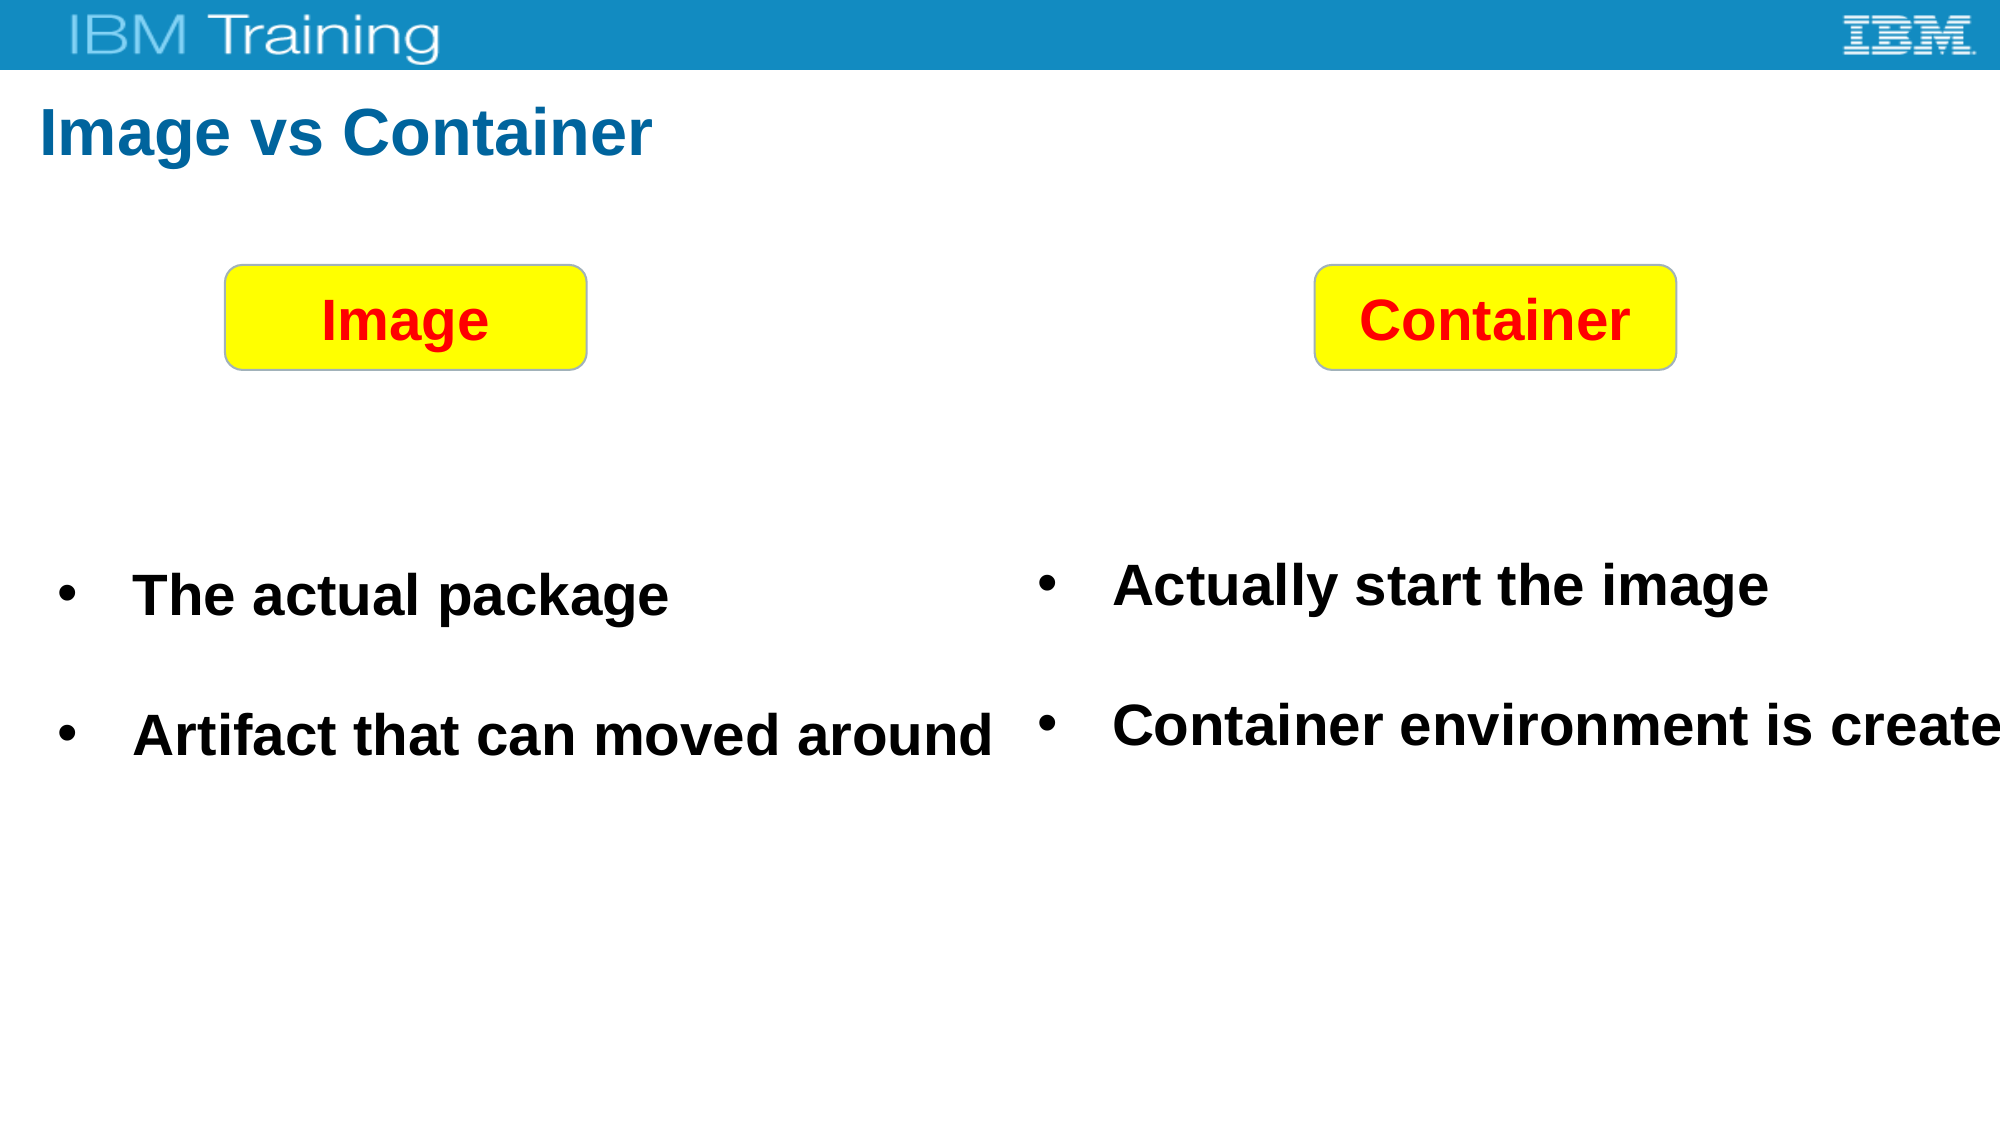

# Image vs Container
Image
Container
Actually start the image

Container environment is created
The actual package

Artifact that can moved around